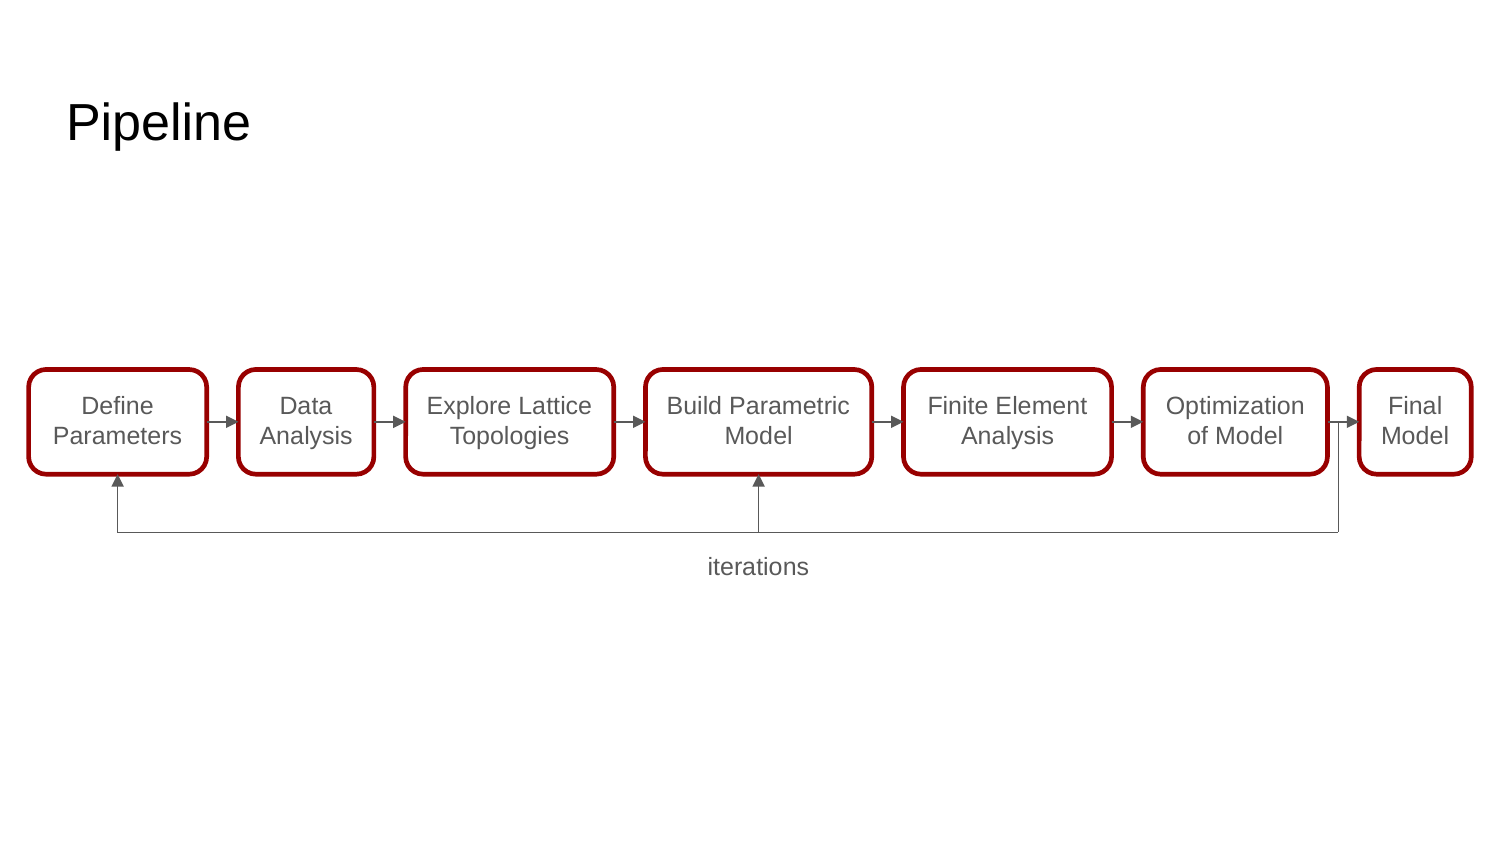

# Pipeline
Define Parameters
Data Analysis
Finite Element Analysis
Explore Lattice Topologies
Build Parametric Model
Optimization of Model
Final Model
iterations